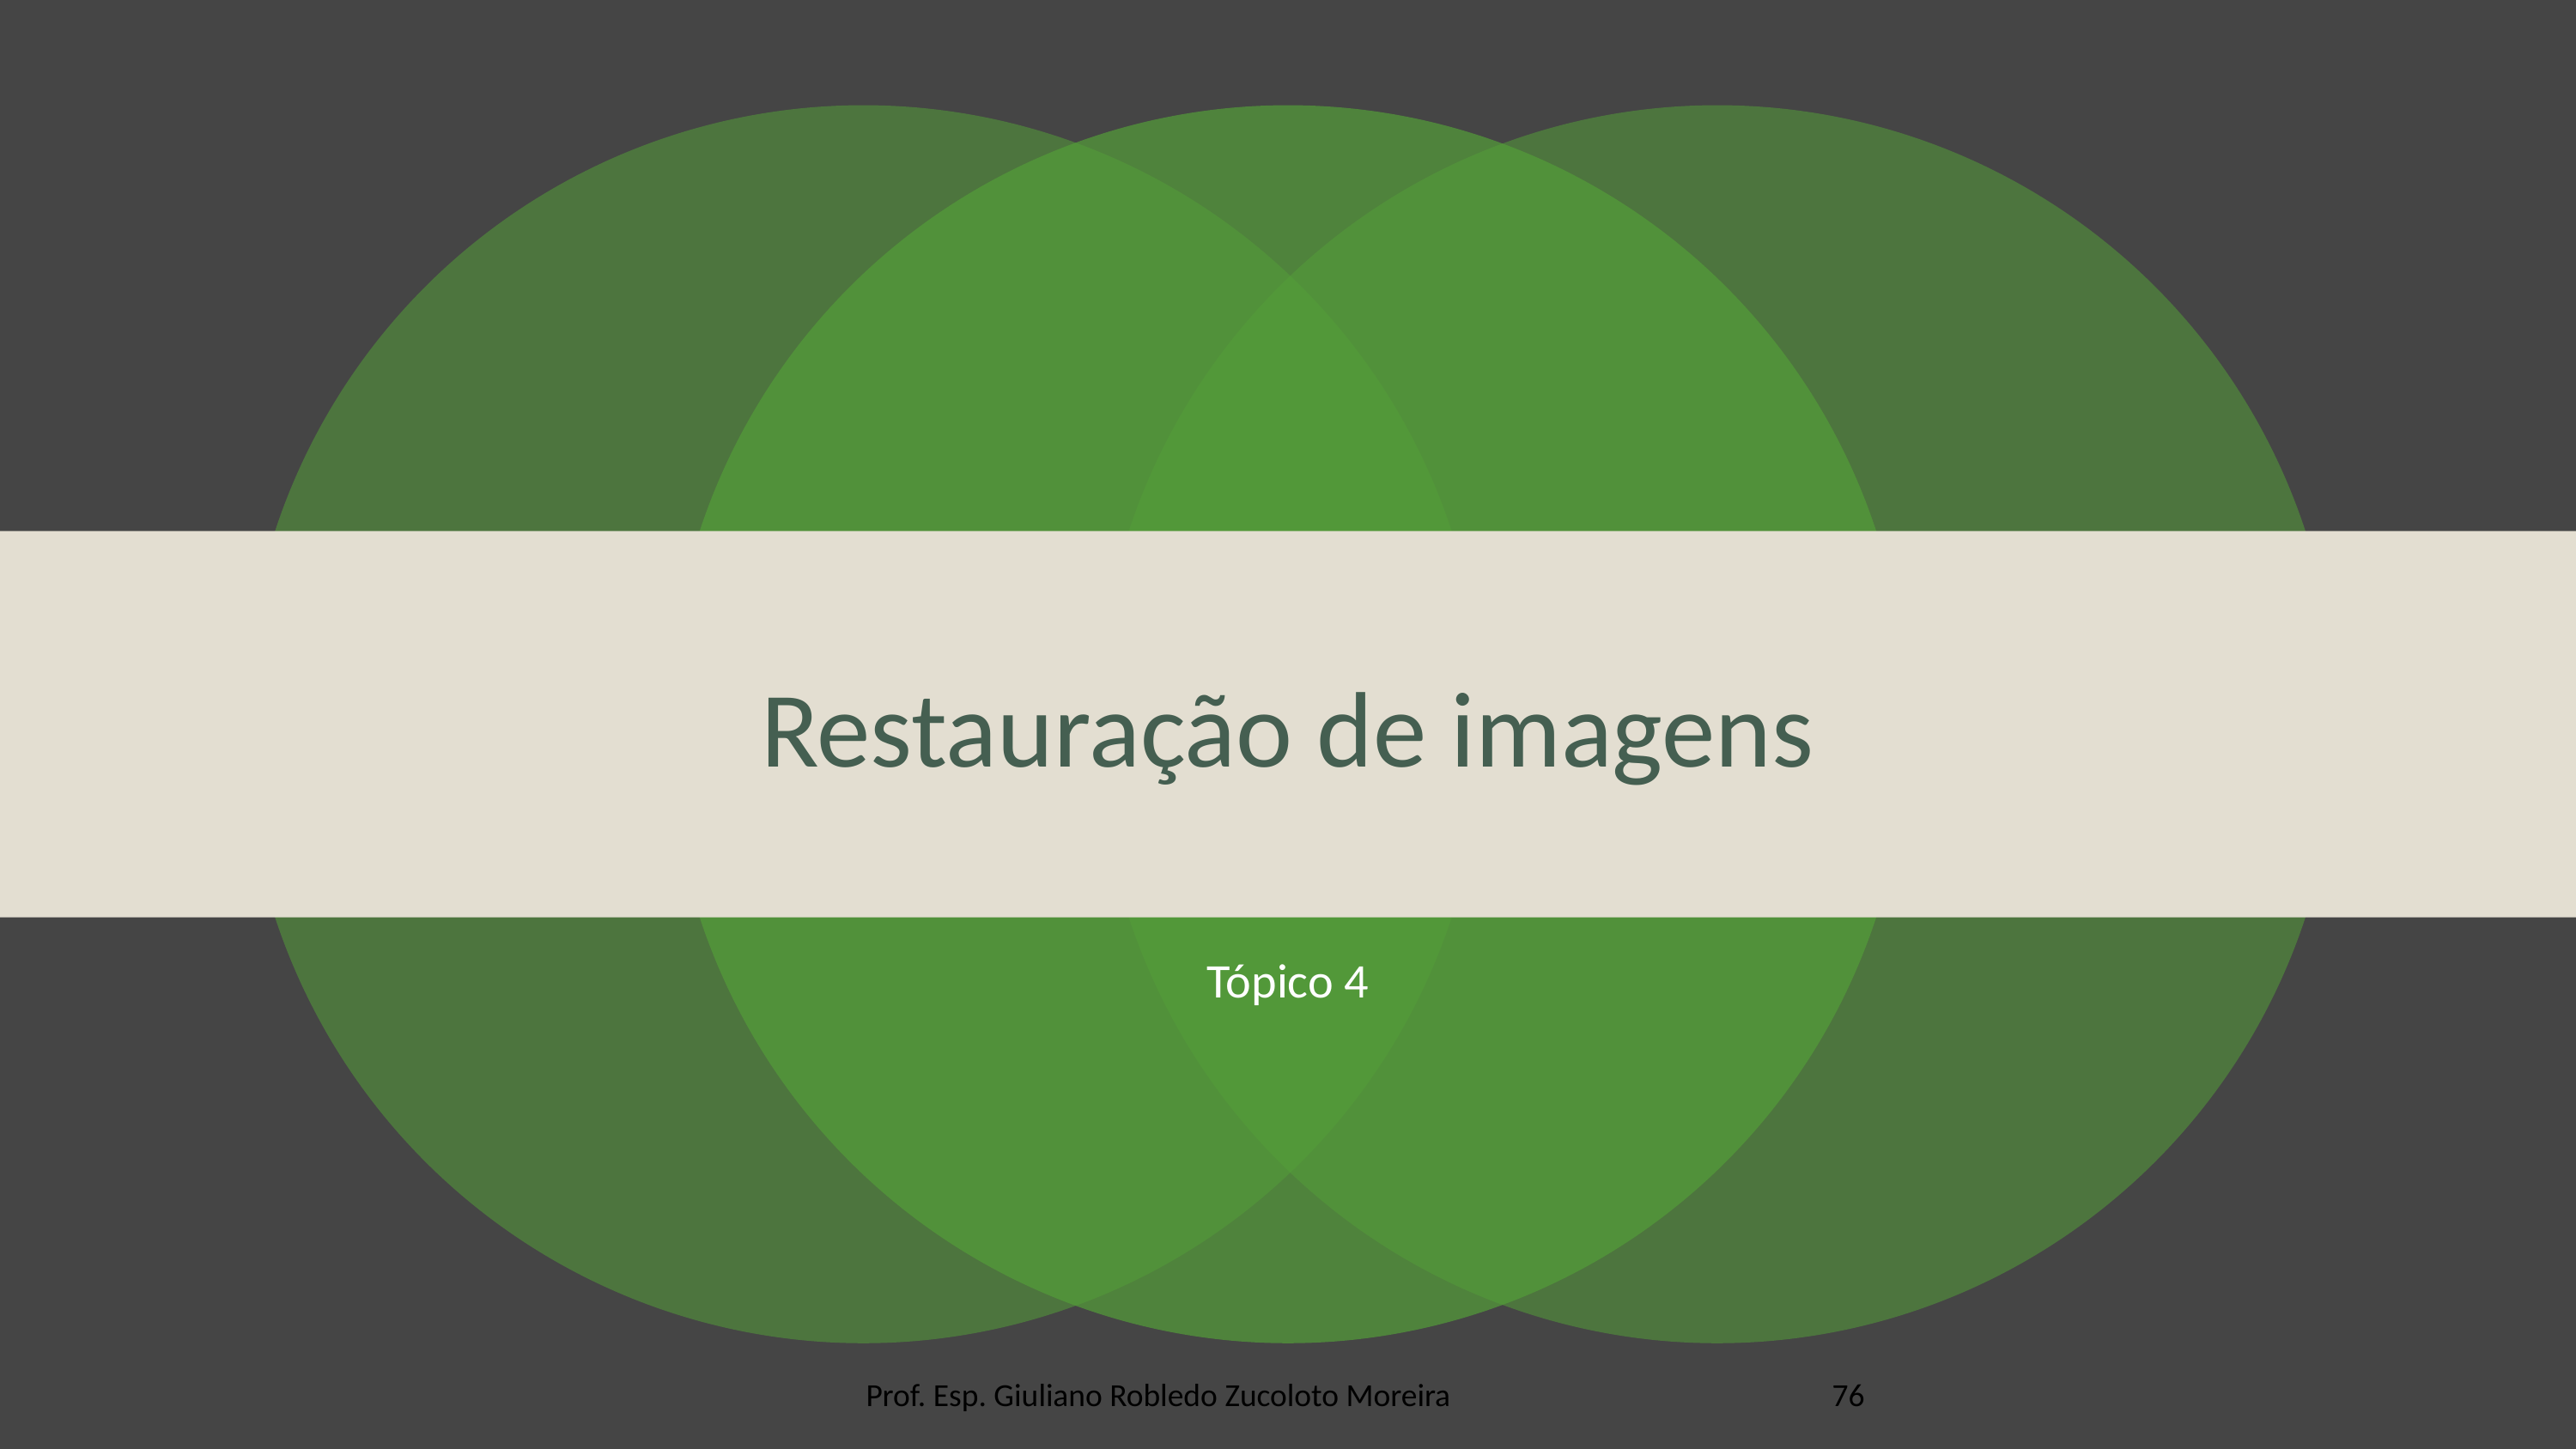

# Restauração de imagens
Tópico 4
Prof. Esp. Giuliano Robledo Zucoloto Moreira
76